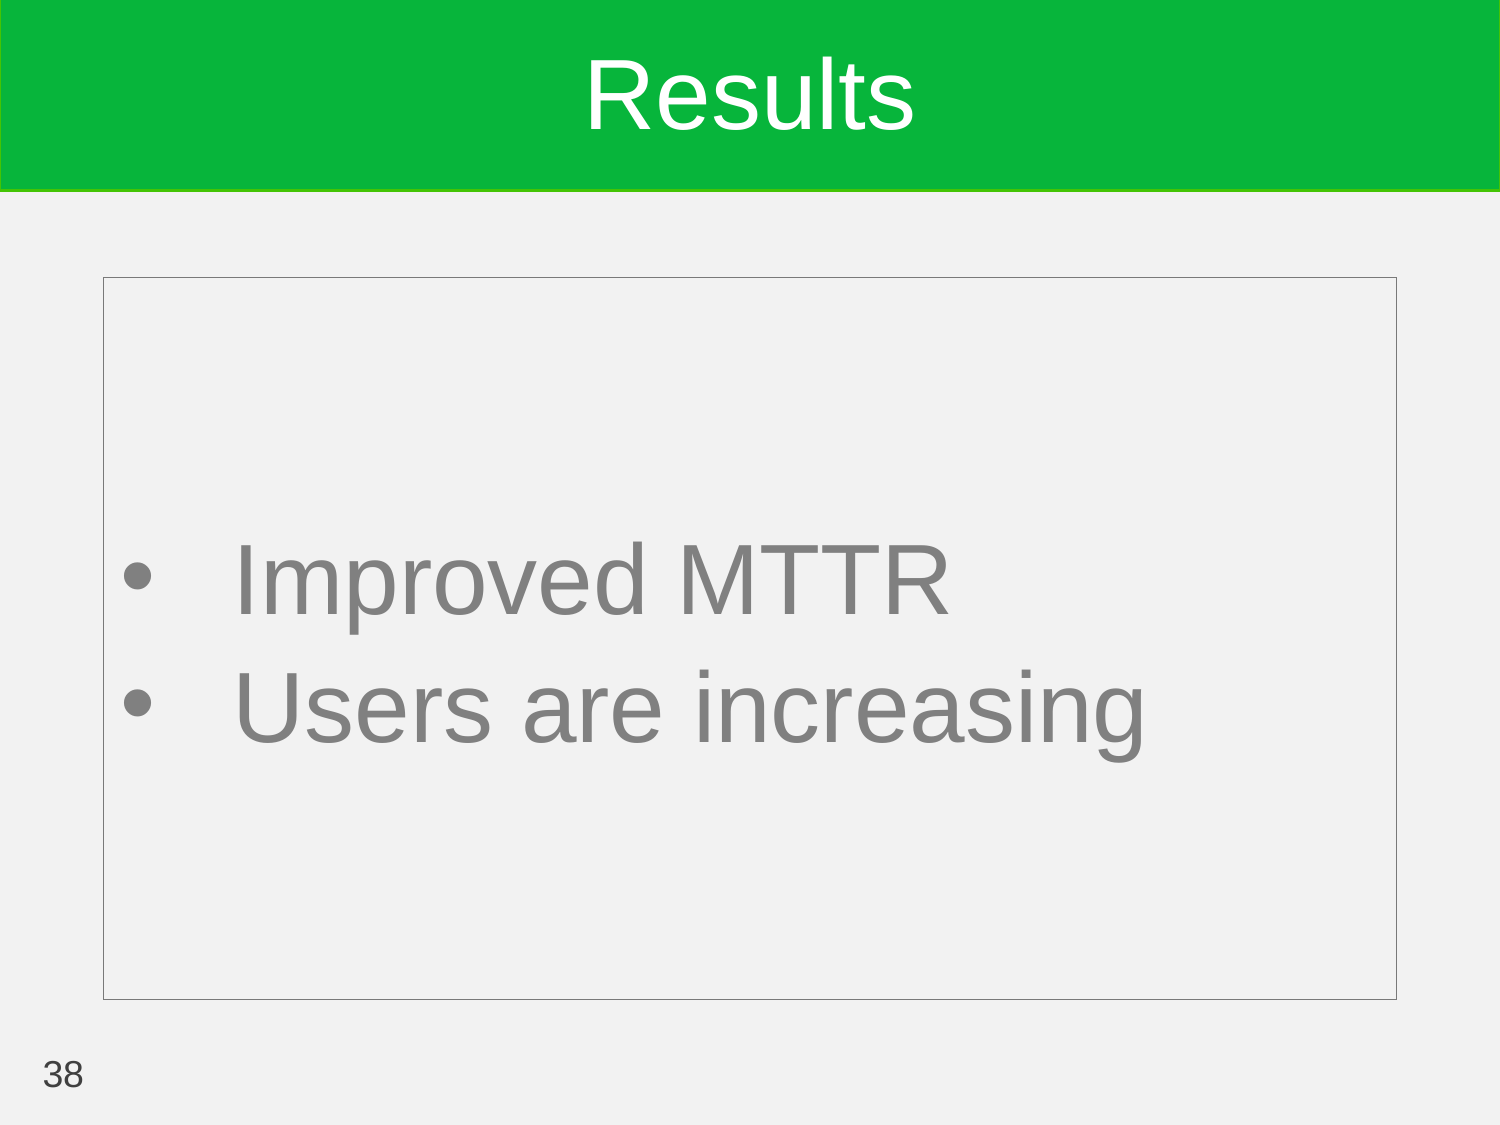

# Results
Improved MTTR
Users are increasing
38